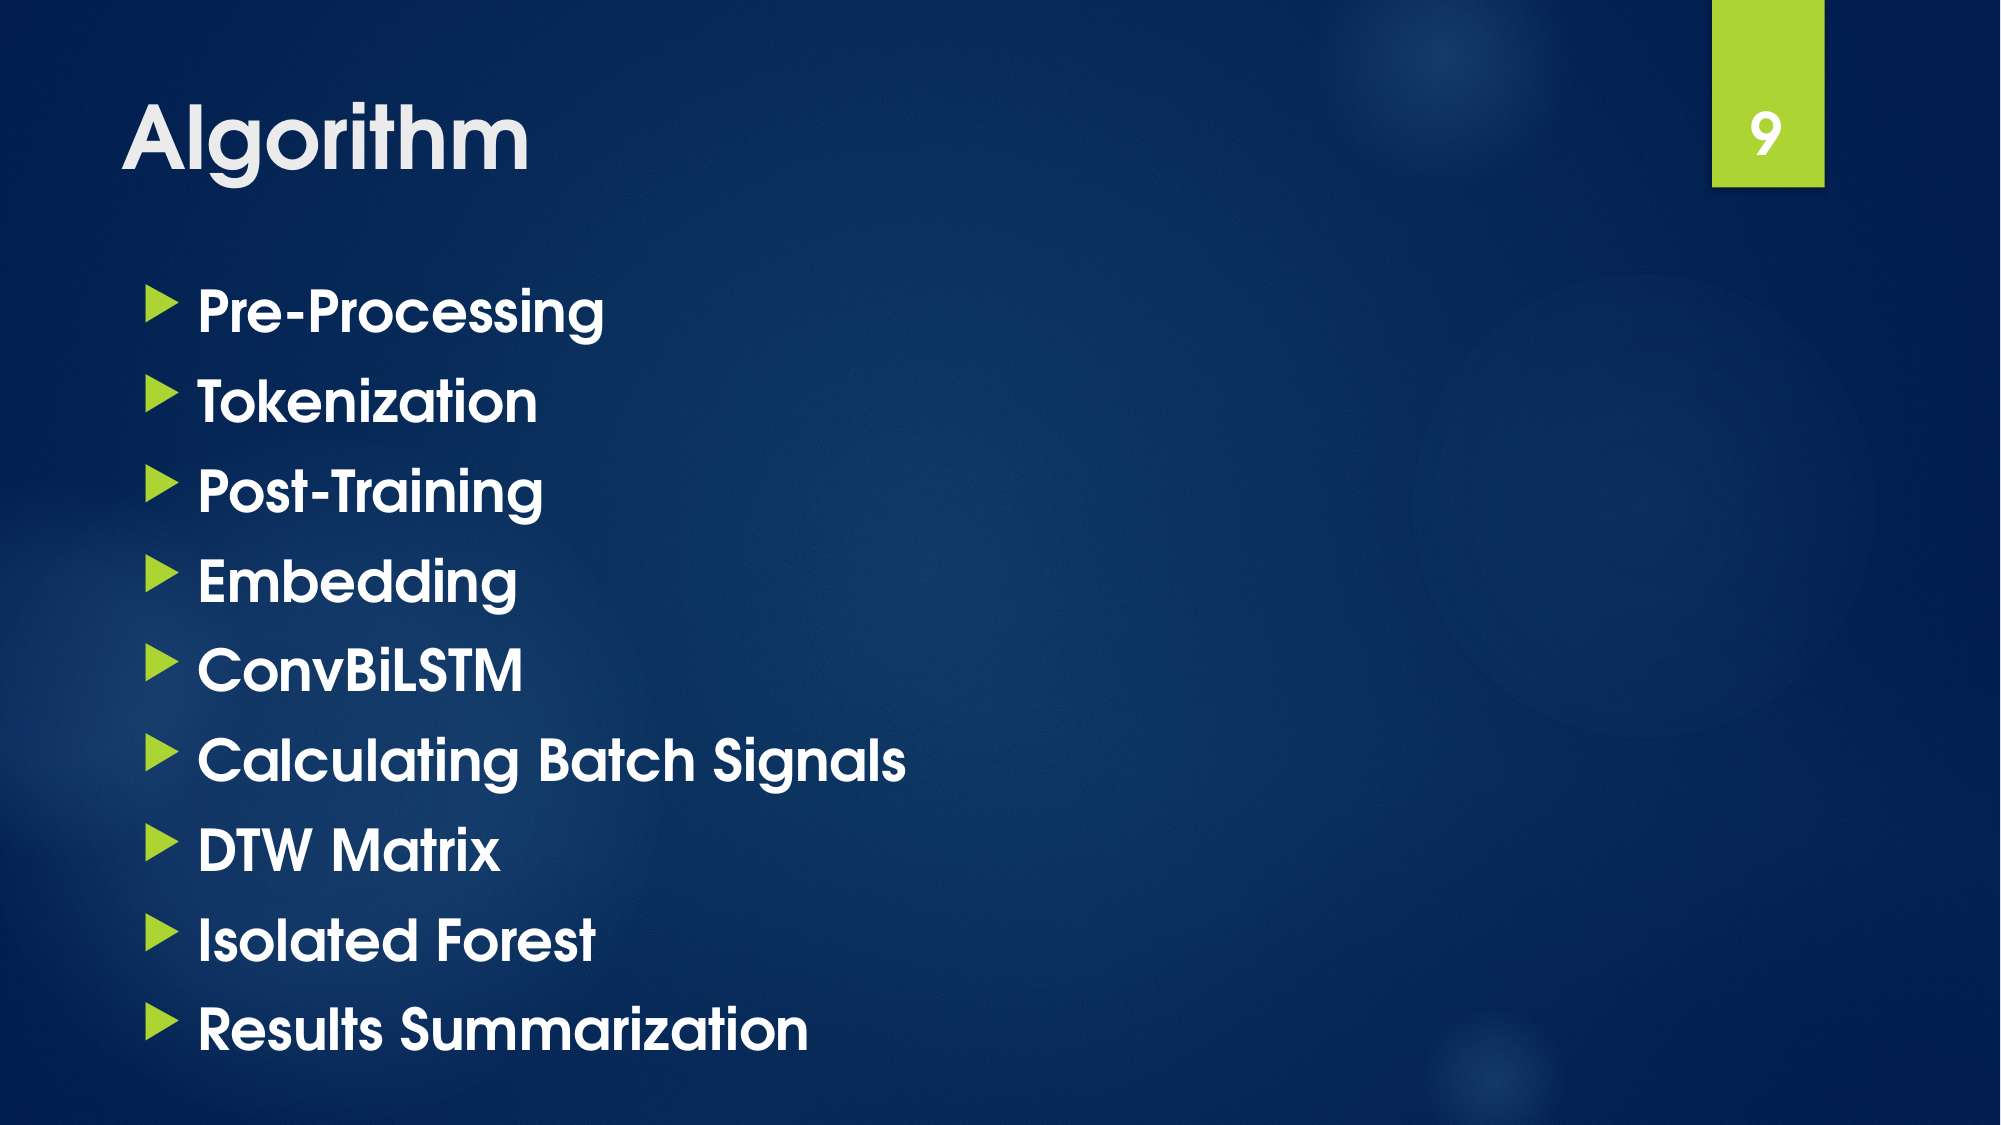

9
# Algorithm
Pre-Processing
Tokenization
Post-Training
Embedding
ConvBiLSTM
Calculating Batch Signals
DTW Matrix
Isolated Forest
Results Summarization